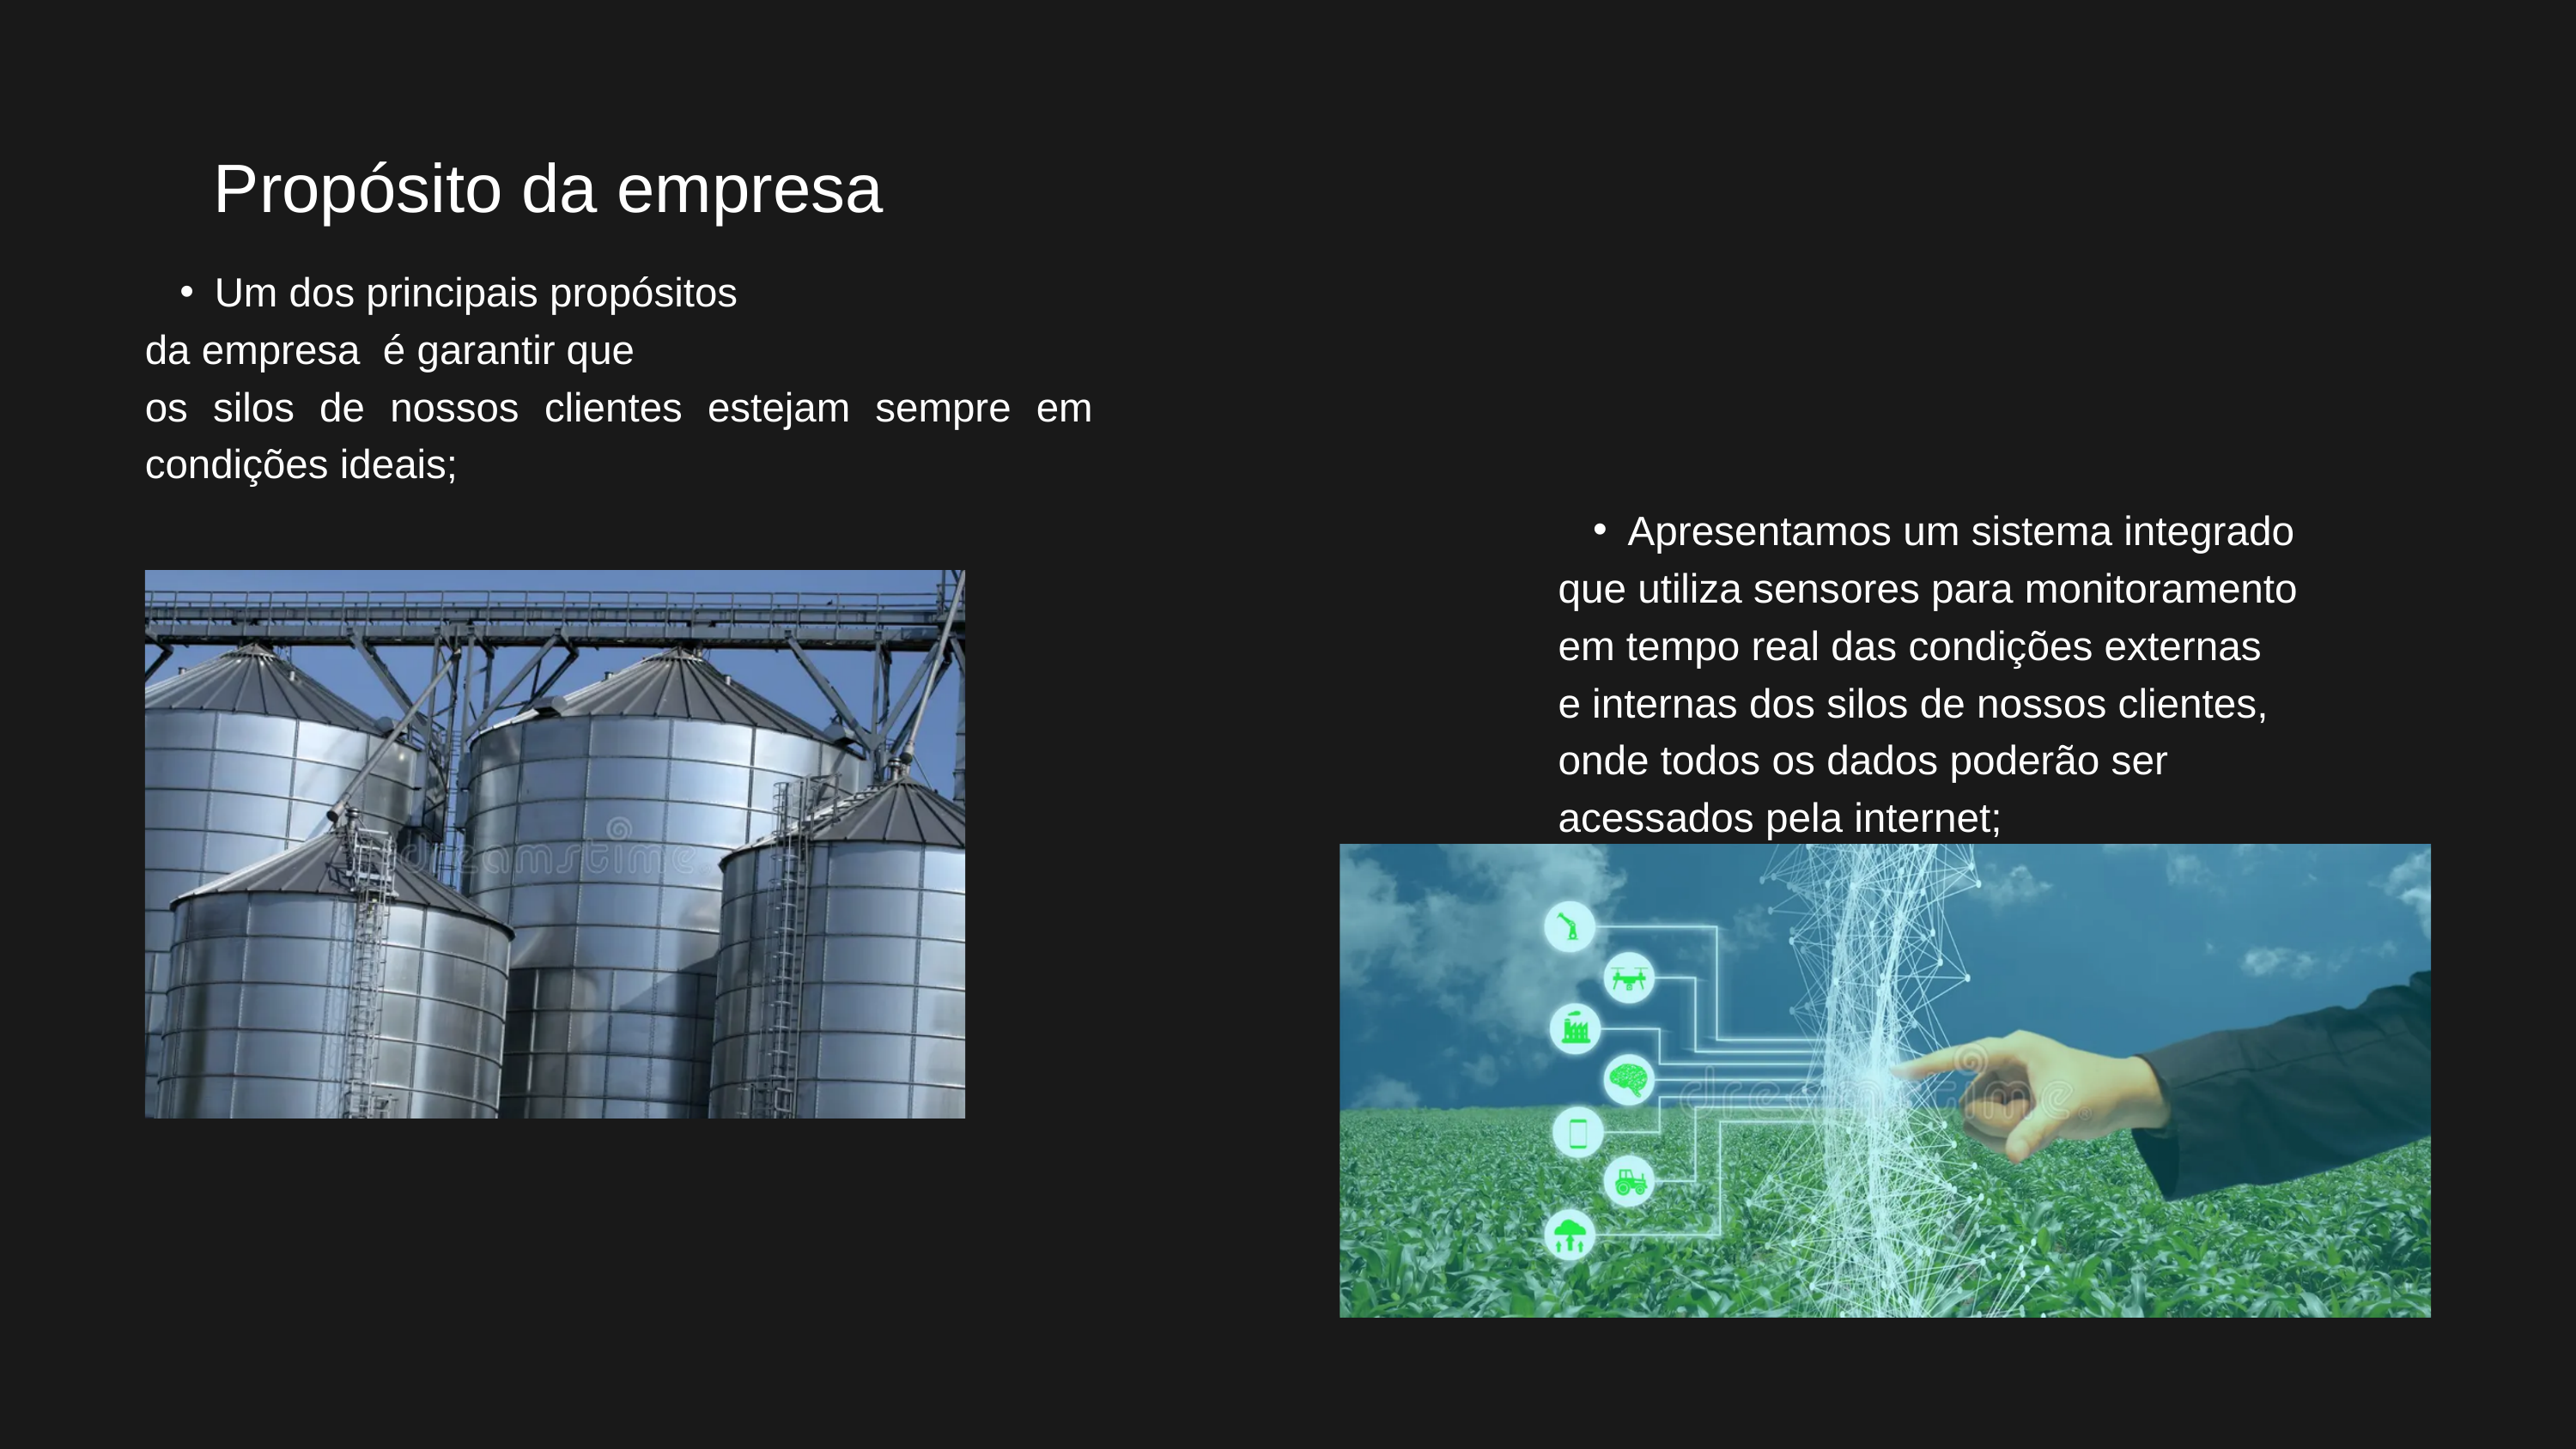

Propósito da empresa
Um dos principais propósitos
da empresa  é garantir que
os silos de nossos clientes estejam sempre em condições ideais;

Apresentamos um sistema integrado
que utiliza sensores para monitoramento
em tempo real das condições externas
e internas dos silos de nossos clientes,
onde todos os dados poderão ser
acessados pela internet;